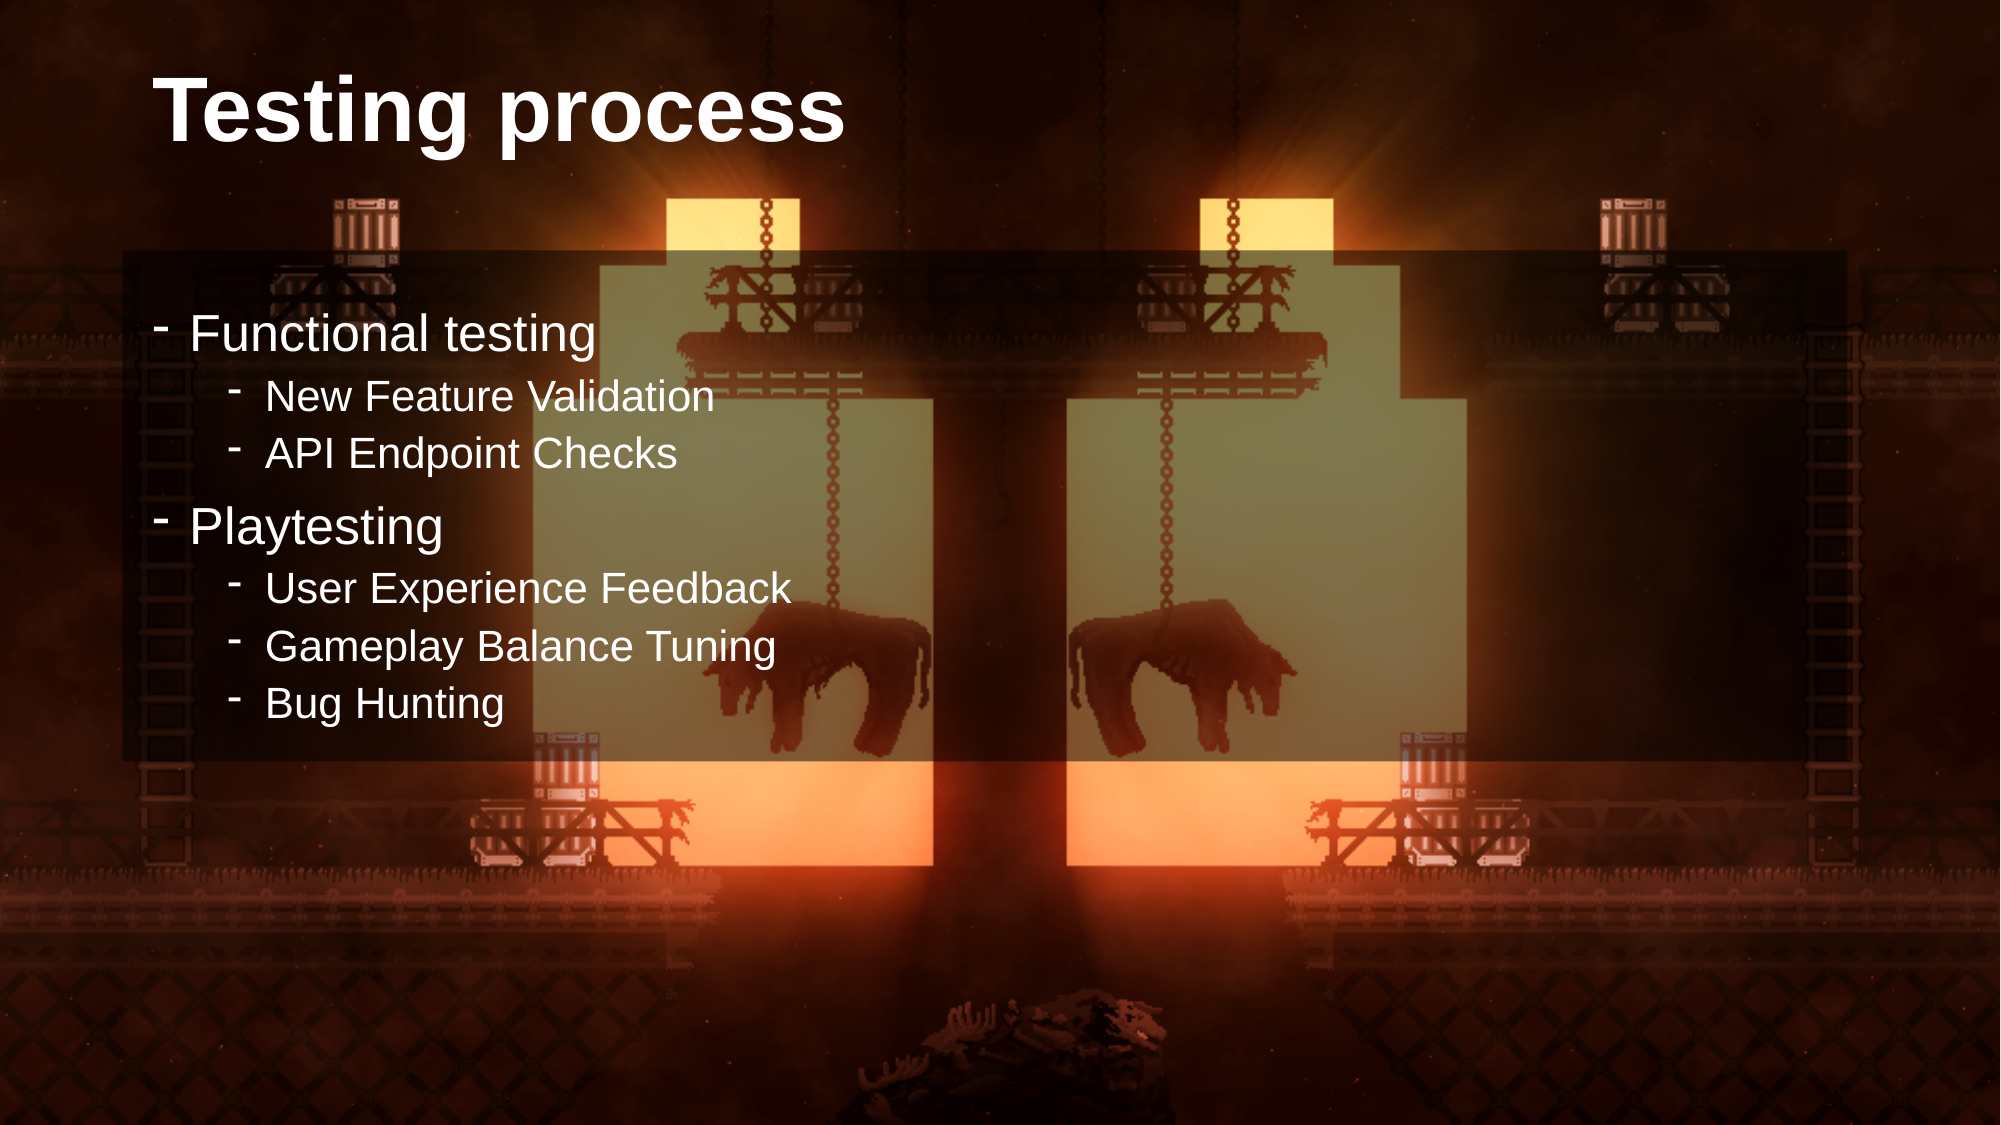

# Testing process

Functional testing
New Feature Validation
API Endpoint Checks
Playtesting
User Experience Feedback
Gameplay Balance Tuning
Bug Hunting